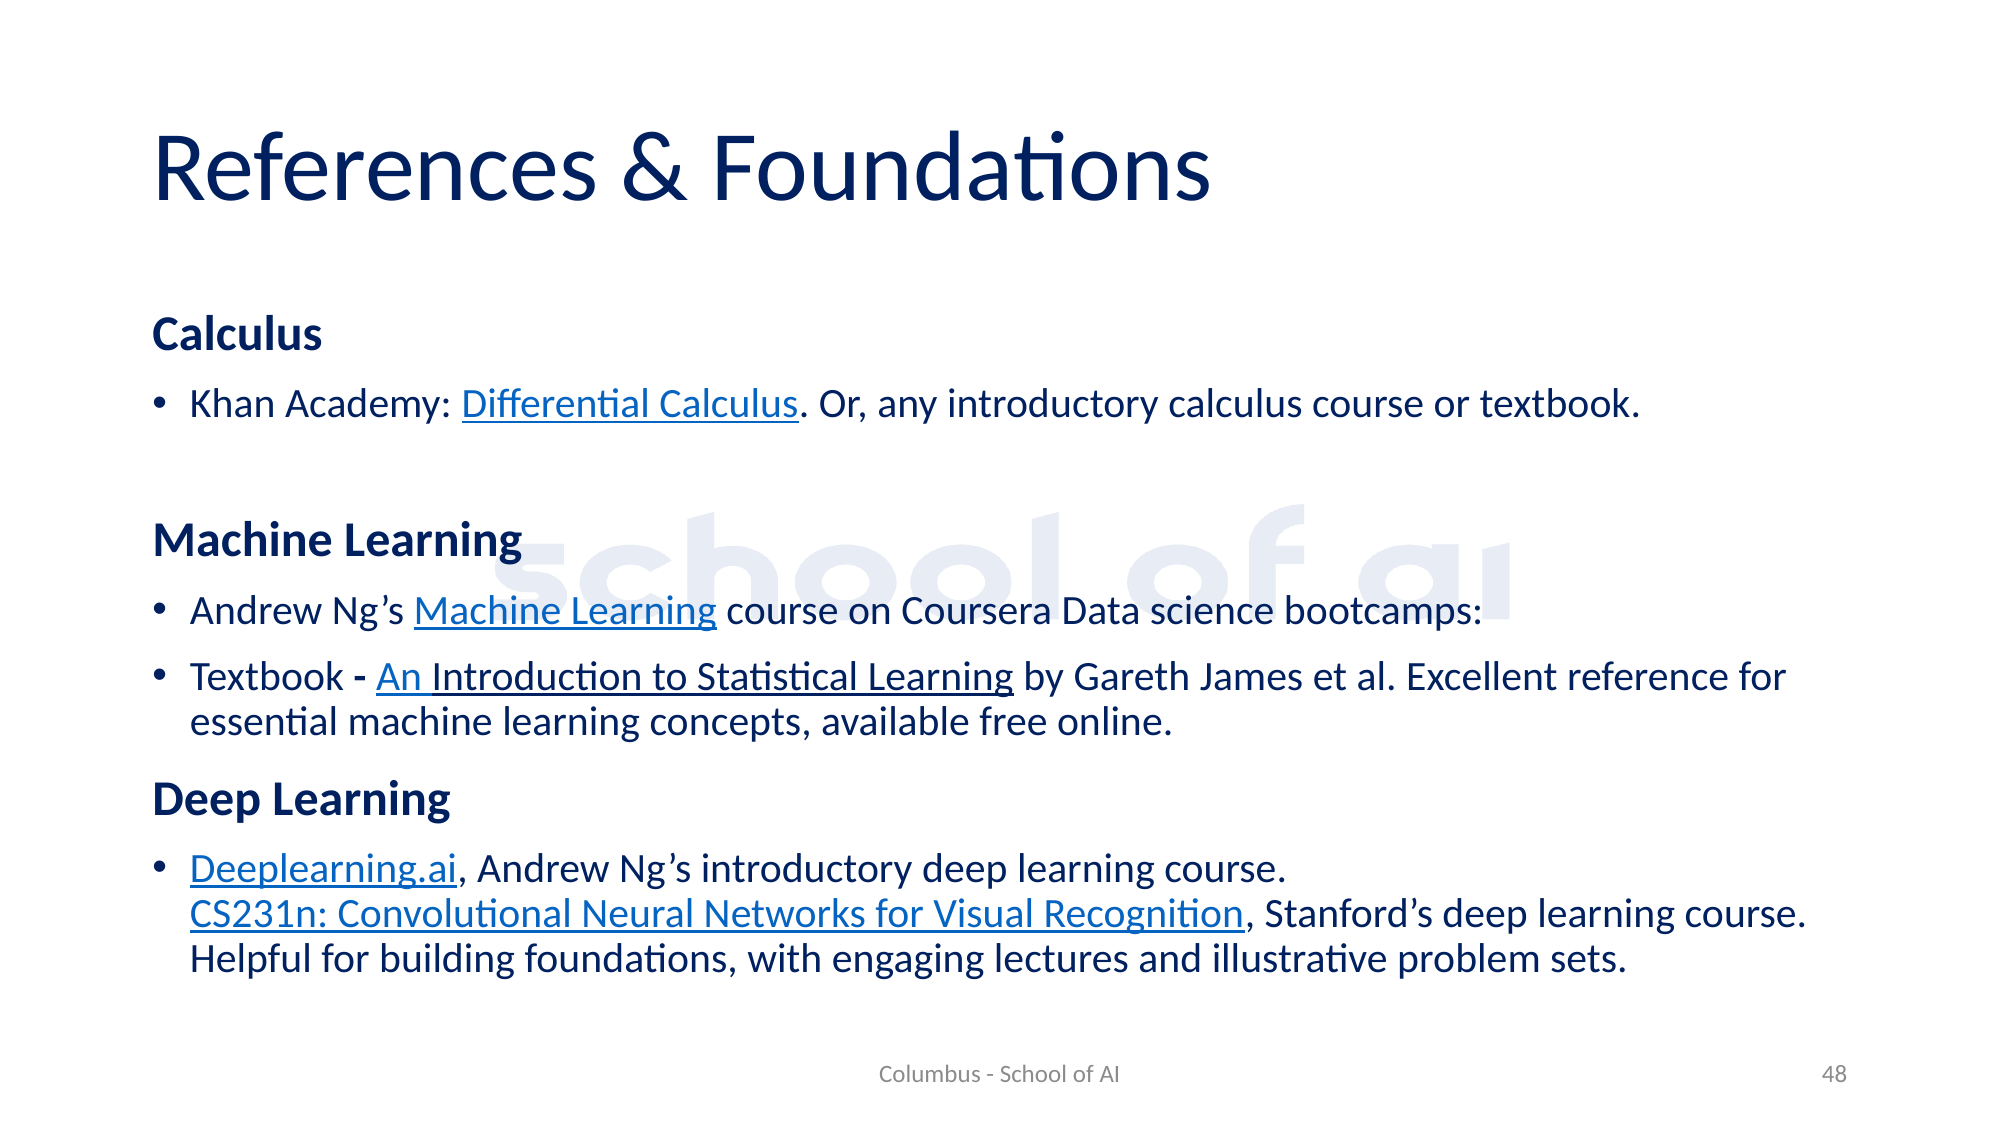

# References & Foundations
Calculus
Khan Academy: Differential Calculus. Or, any introductory calculus course or textbook.

Machine Learning
Andrew Ng’s Machine Learning course on Coursera Data science bootcamps:
Textbook - An Introduction to Statistical Learning by Gareth James et al. Excellent reference for essential machine learning concepts, available free online.
Deep Learning
Deeplearning.ai, Andrew Ng’s introductory deep learning course.CS231n: Convolutional Neural Networks for Visual Recognition, Stanford’s deep learning course. Helpful for building foundations, with engaging lectures and illustrative problem sets.
Columbus - School of AI
48